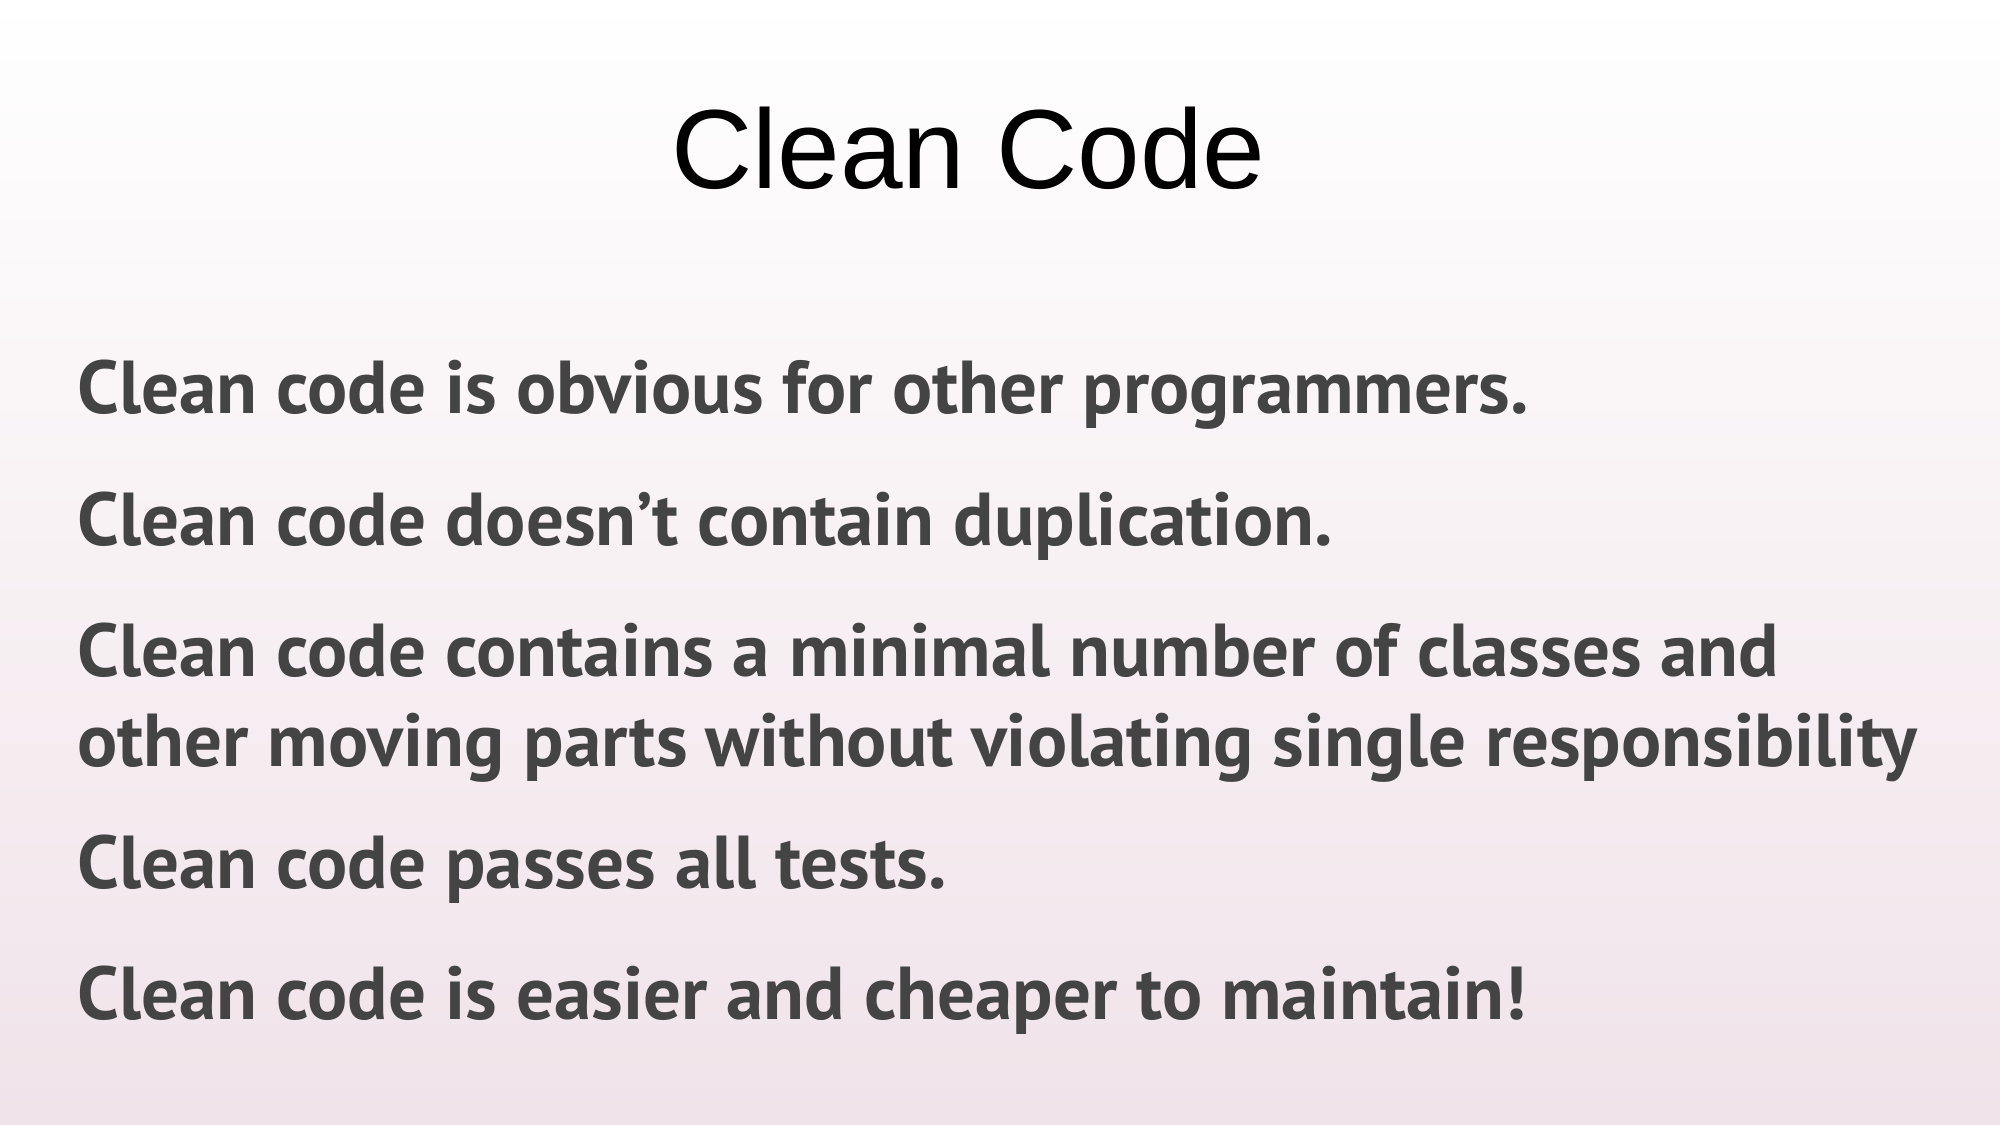

# Clean Code
Clean code is obvious for other programmers.
Clean code doesn’t contain duplication.
Clean code contains a minimal number of classes and other moving parts without violating single responsibility
Clean code passes all tests.
Clean code is easier and cheaper to maintain!